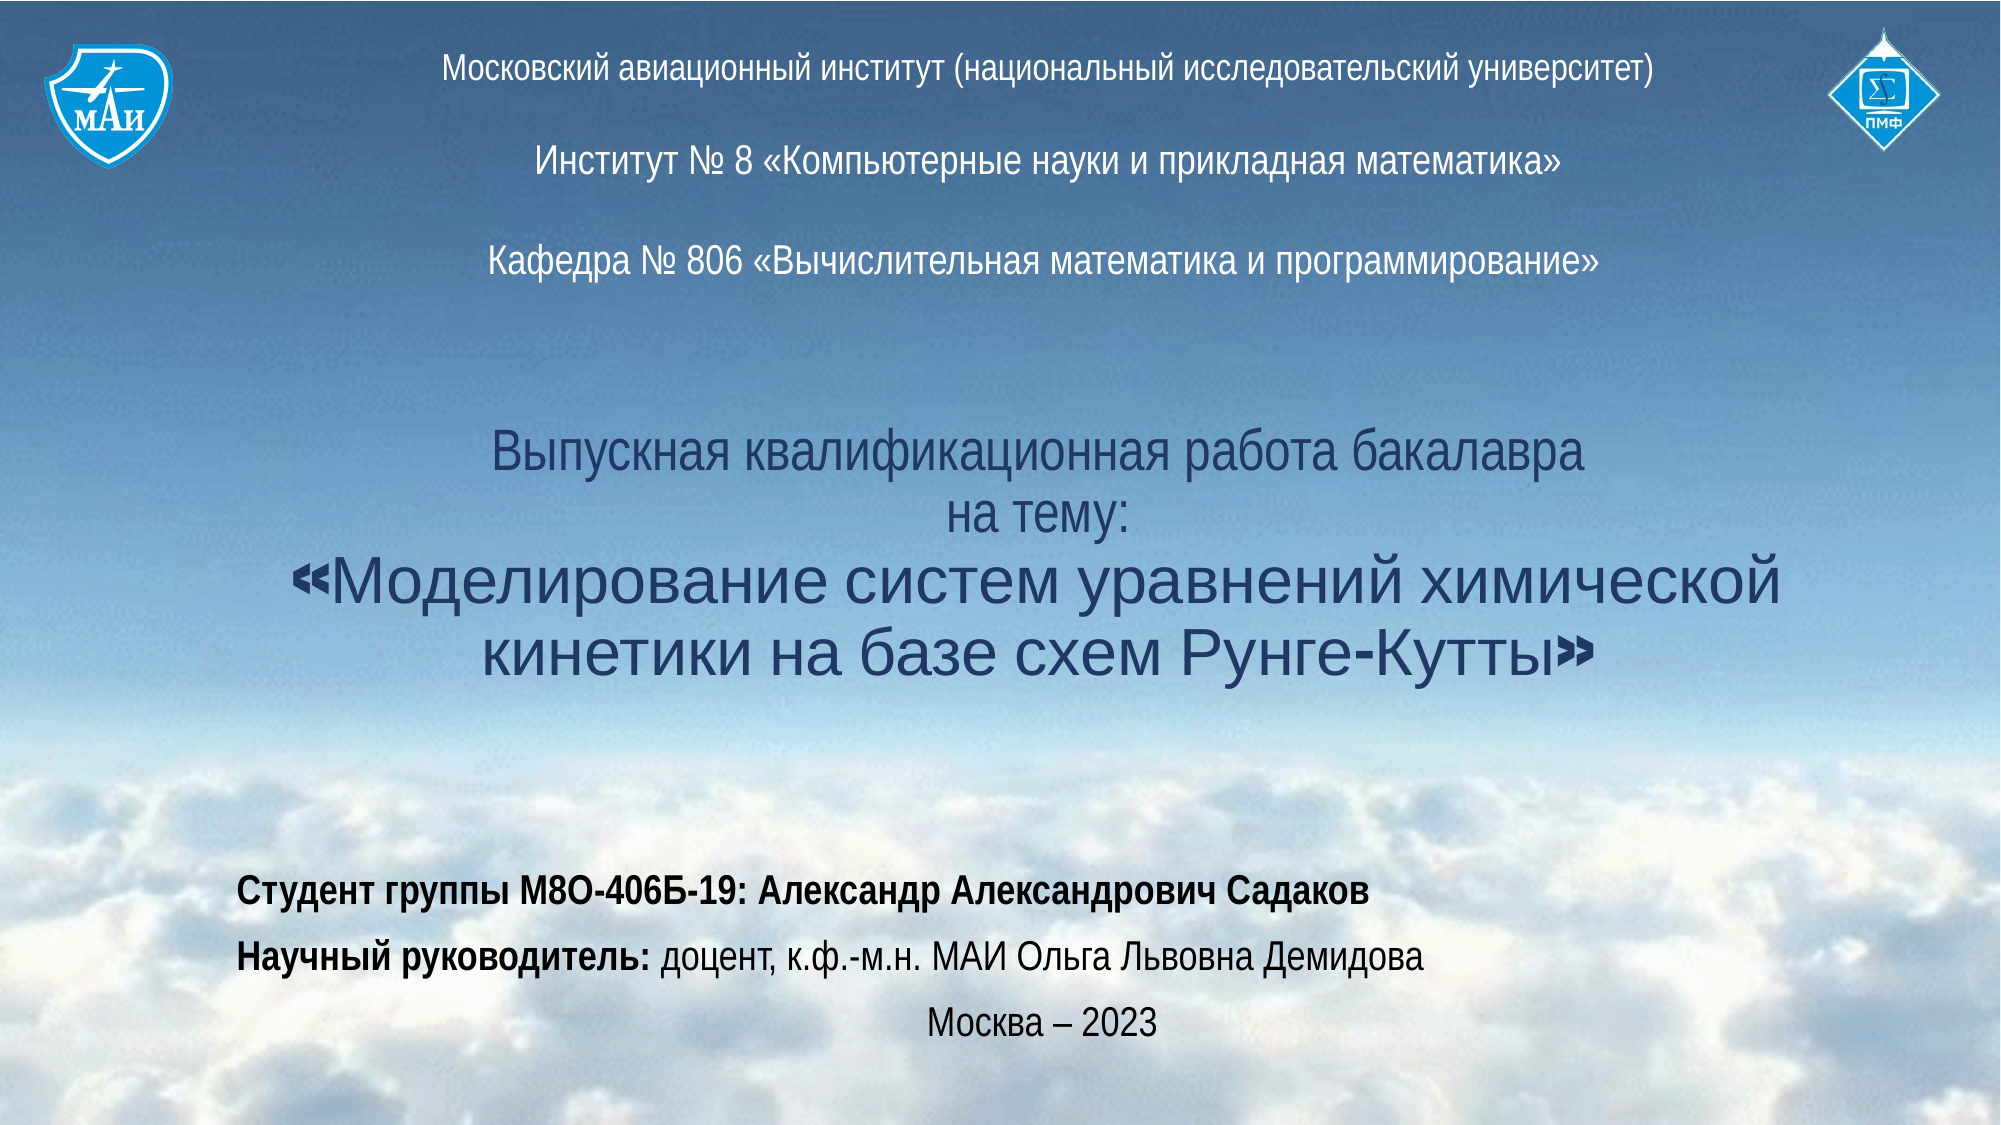

Московский авиационный институт (национальный исследовательский университет)

Институт № 8 «Компьютерные науки и прикладная математика»

Кафедра № 806 «Вычислительная математика и программирование»
# Выпускная квалификационная работа бакалавра на тему: «Моделирование систем уравнений химической кинетики на базе схем Рунге-Кутты»
Студент группы М8О-406Б-19: Александр Александрович Садаков
Научный руководитель: доцент, к.ф.-м.н. МАИ Ольга Львовна Демидова
Москва – 2023